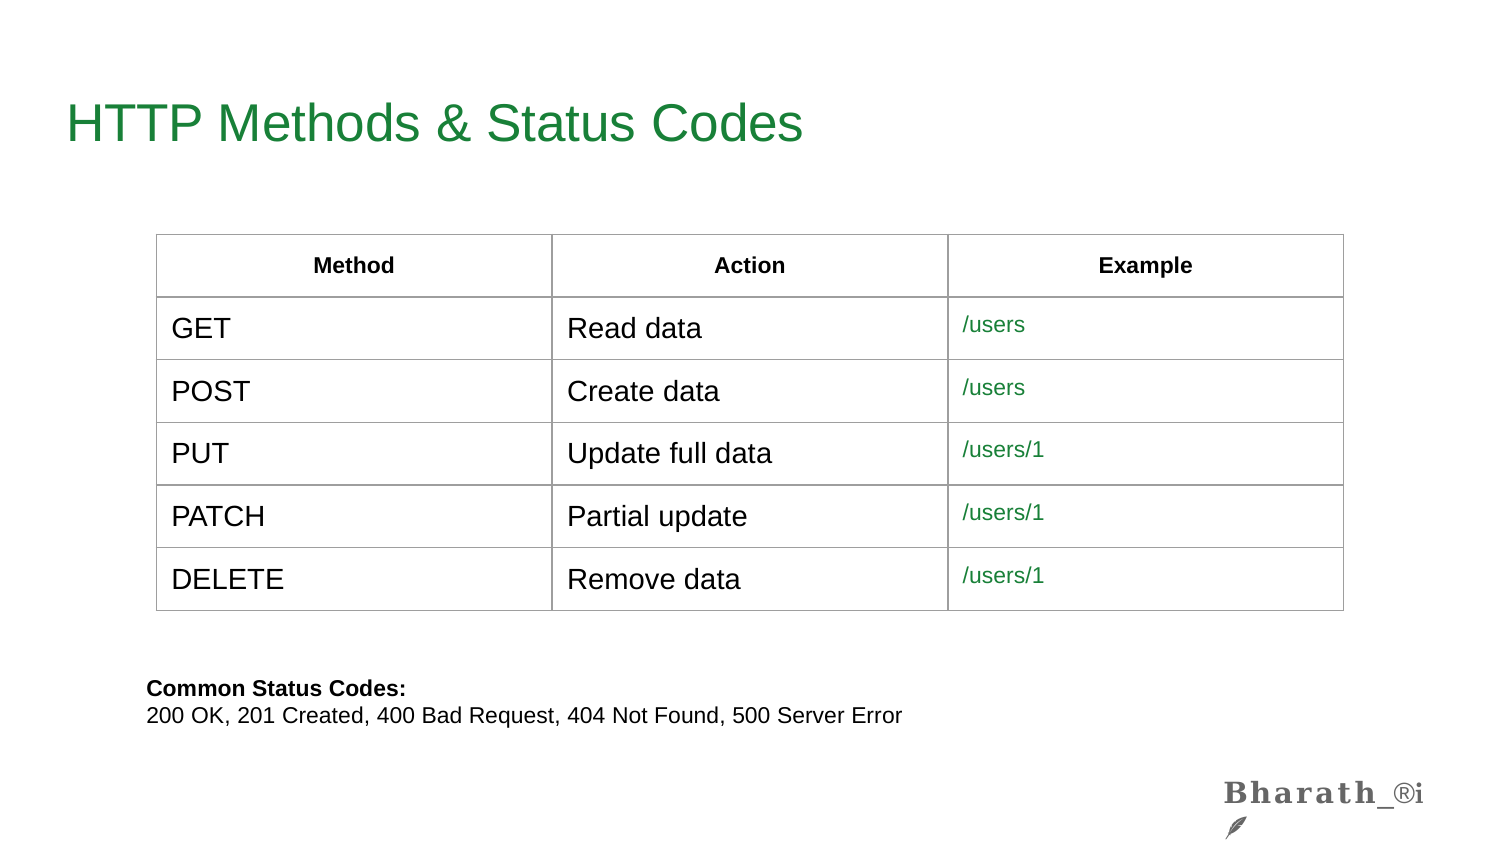

# HTTP Methods & Status Codes
| Method | Action | Example |
| --- | --- | --- |
| GET | Read data | /users |
| POST | Create data | /users |
| PUT | Update full data | /users/1 |
| PATCH | Partial update | /users/1 |
| DELETE | Remove data | /users/1 |
Common Status Codes:
200 OK, 201 Created, 400 Bad Request, 404 Not Found, 500 Server Error
𝐁𝐡𝐚𝐫𝐚𝐭𝐡_®️𝐢 🪶